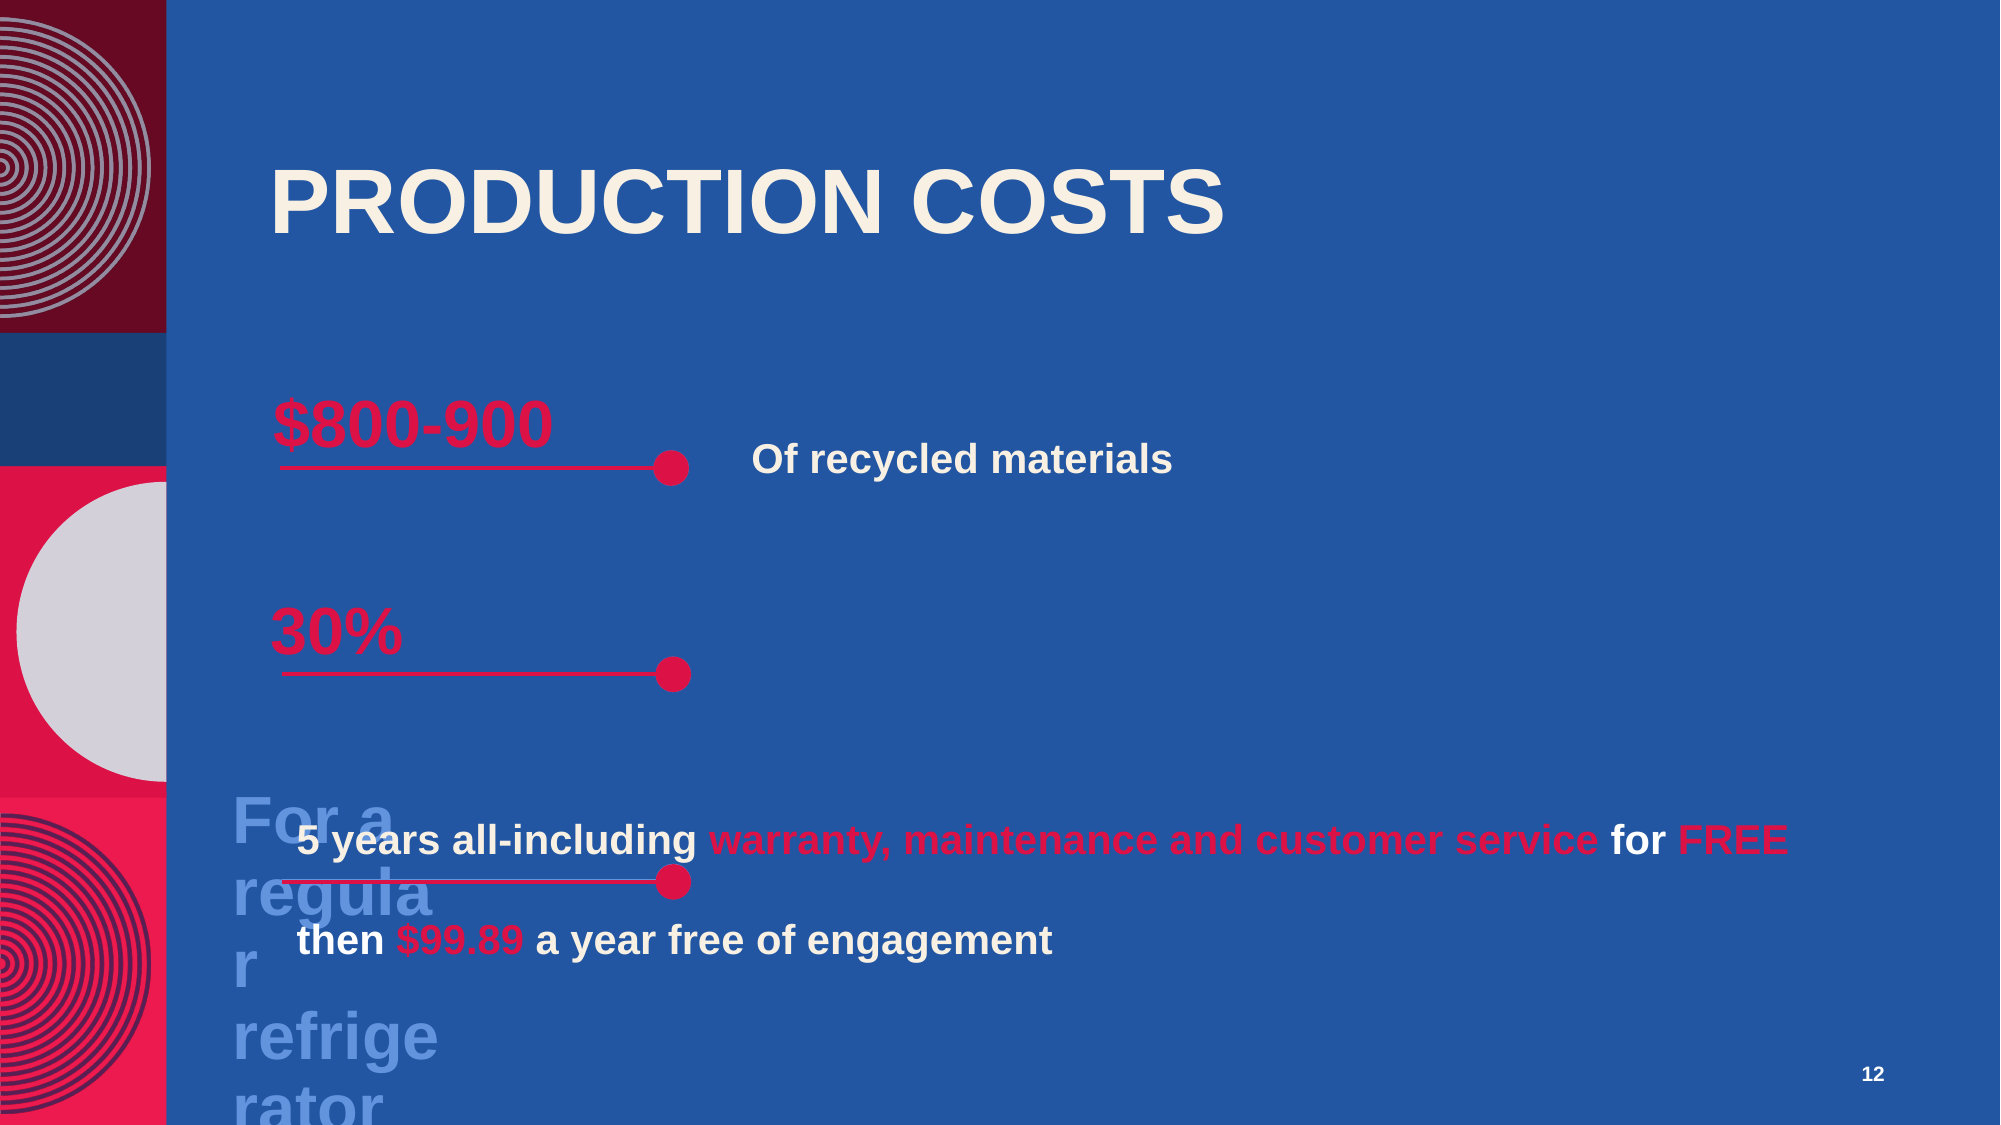

# PRODUCTION COSTS
$800-900
Of recycled materials

30%

For a regular refrigerator

5 years all-including warranty, maintenance and customer service for FREE

then $99.89 a year free of engagement

12